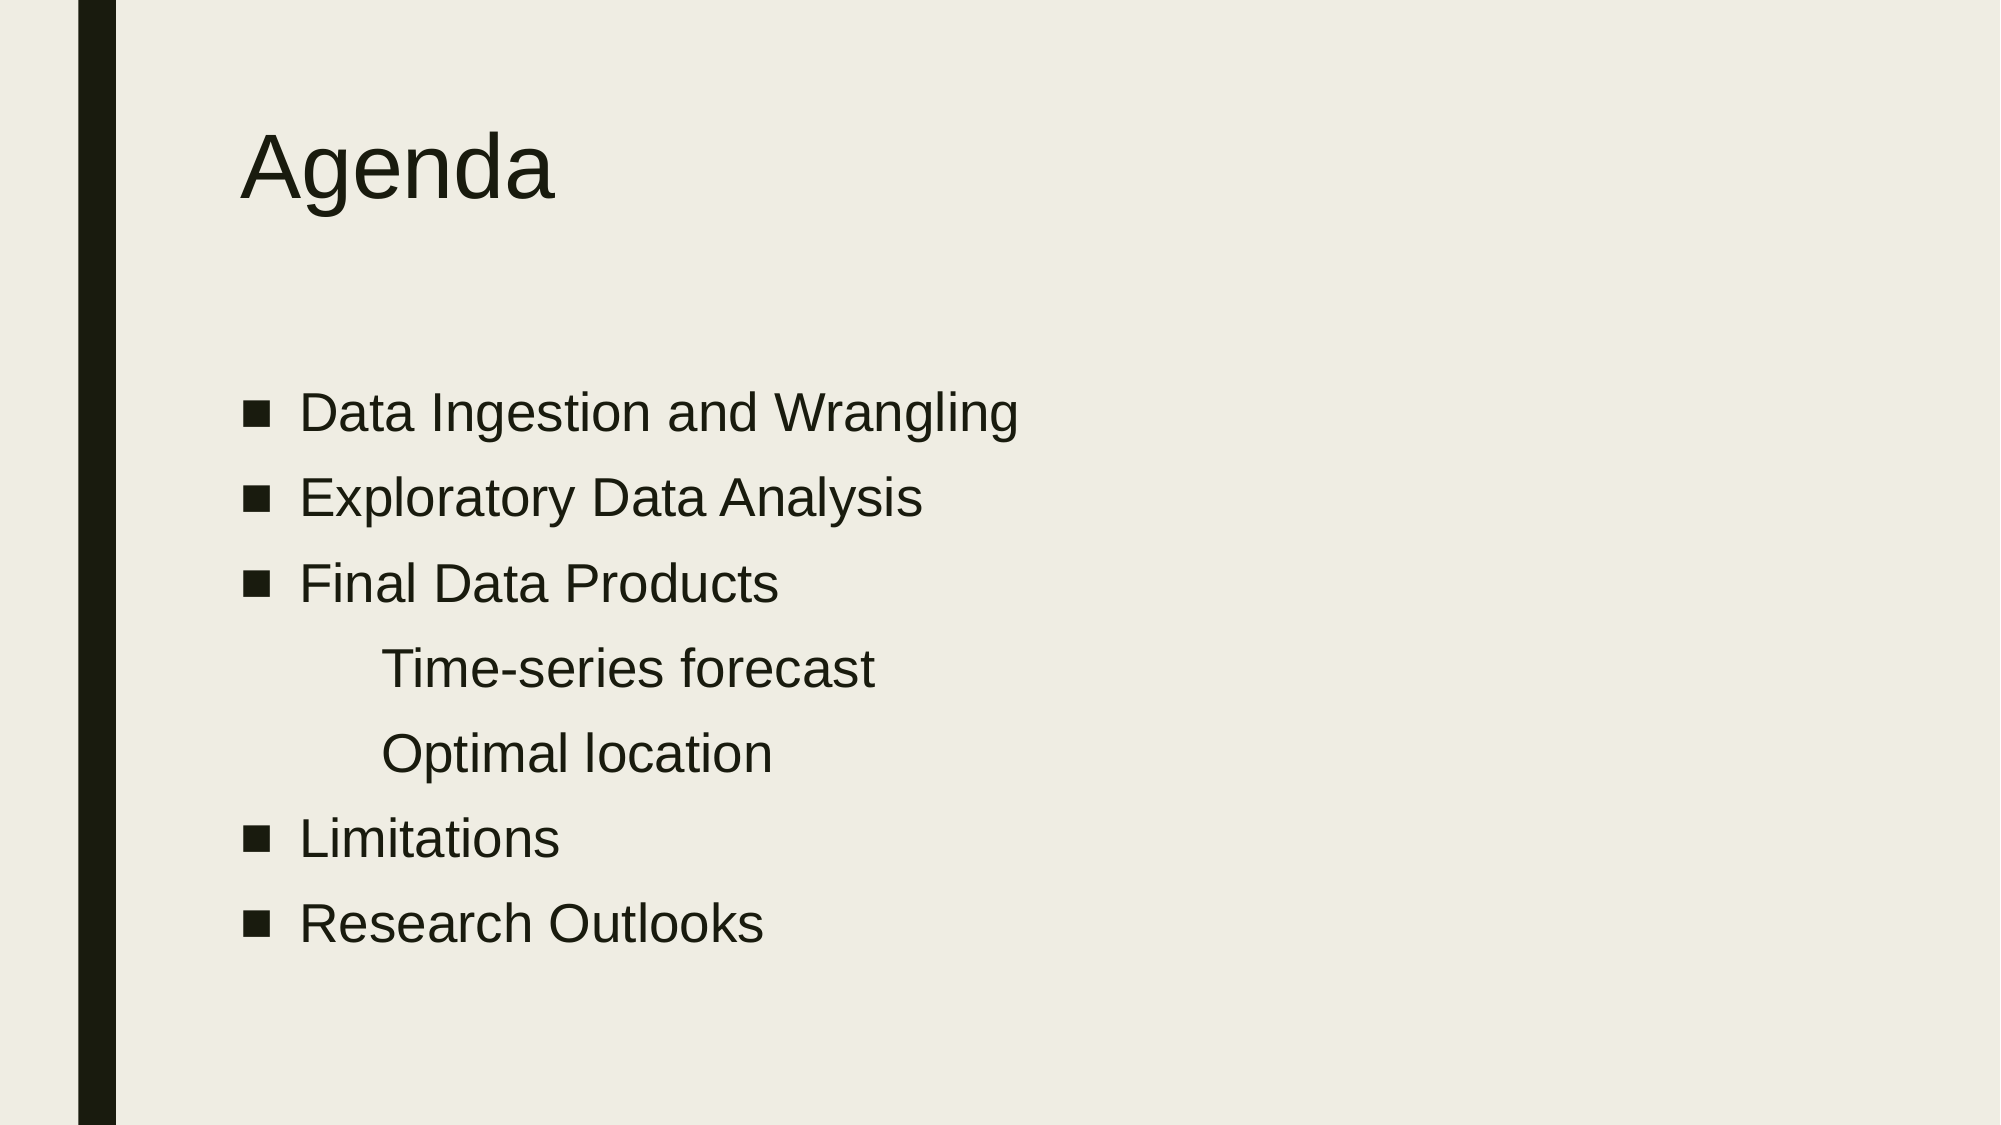

# Agenda
Data Ingestion and Wrangling
Exploratory Data Analysis
Final Data Products
	Time-series forecast
	Optimal location
Limitations
Research Outlooks